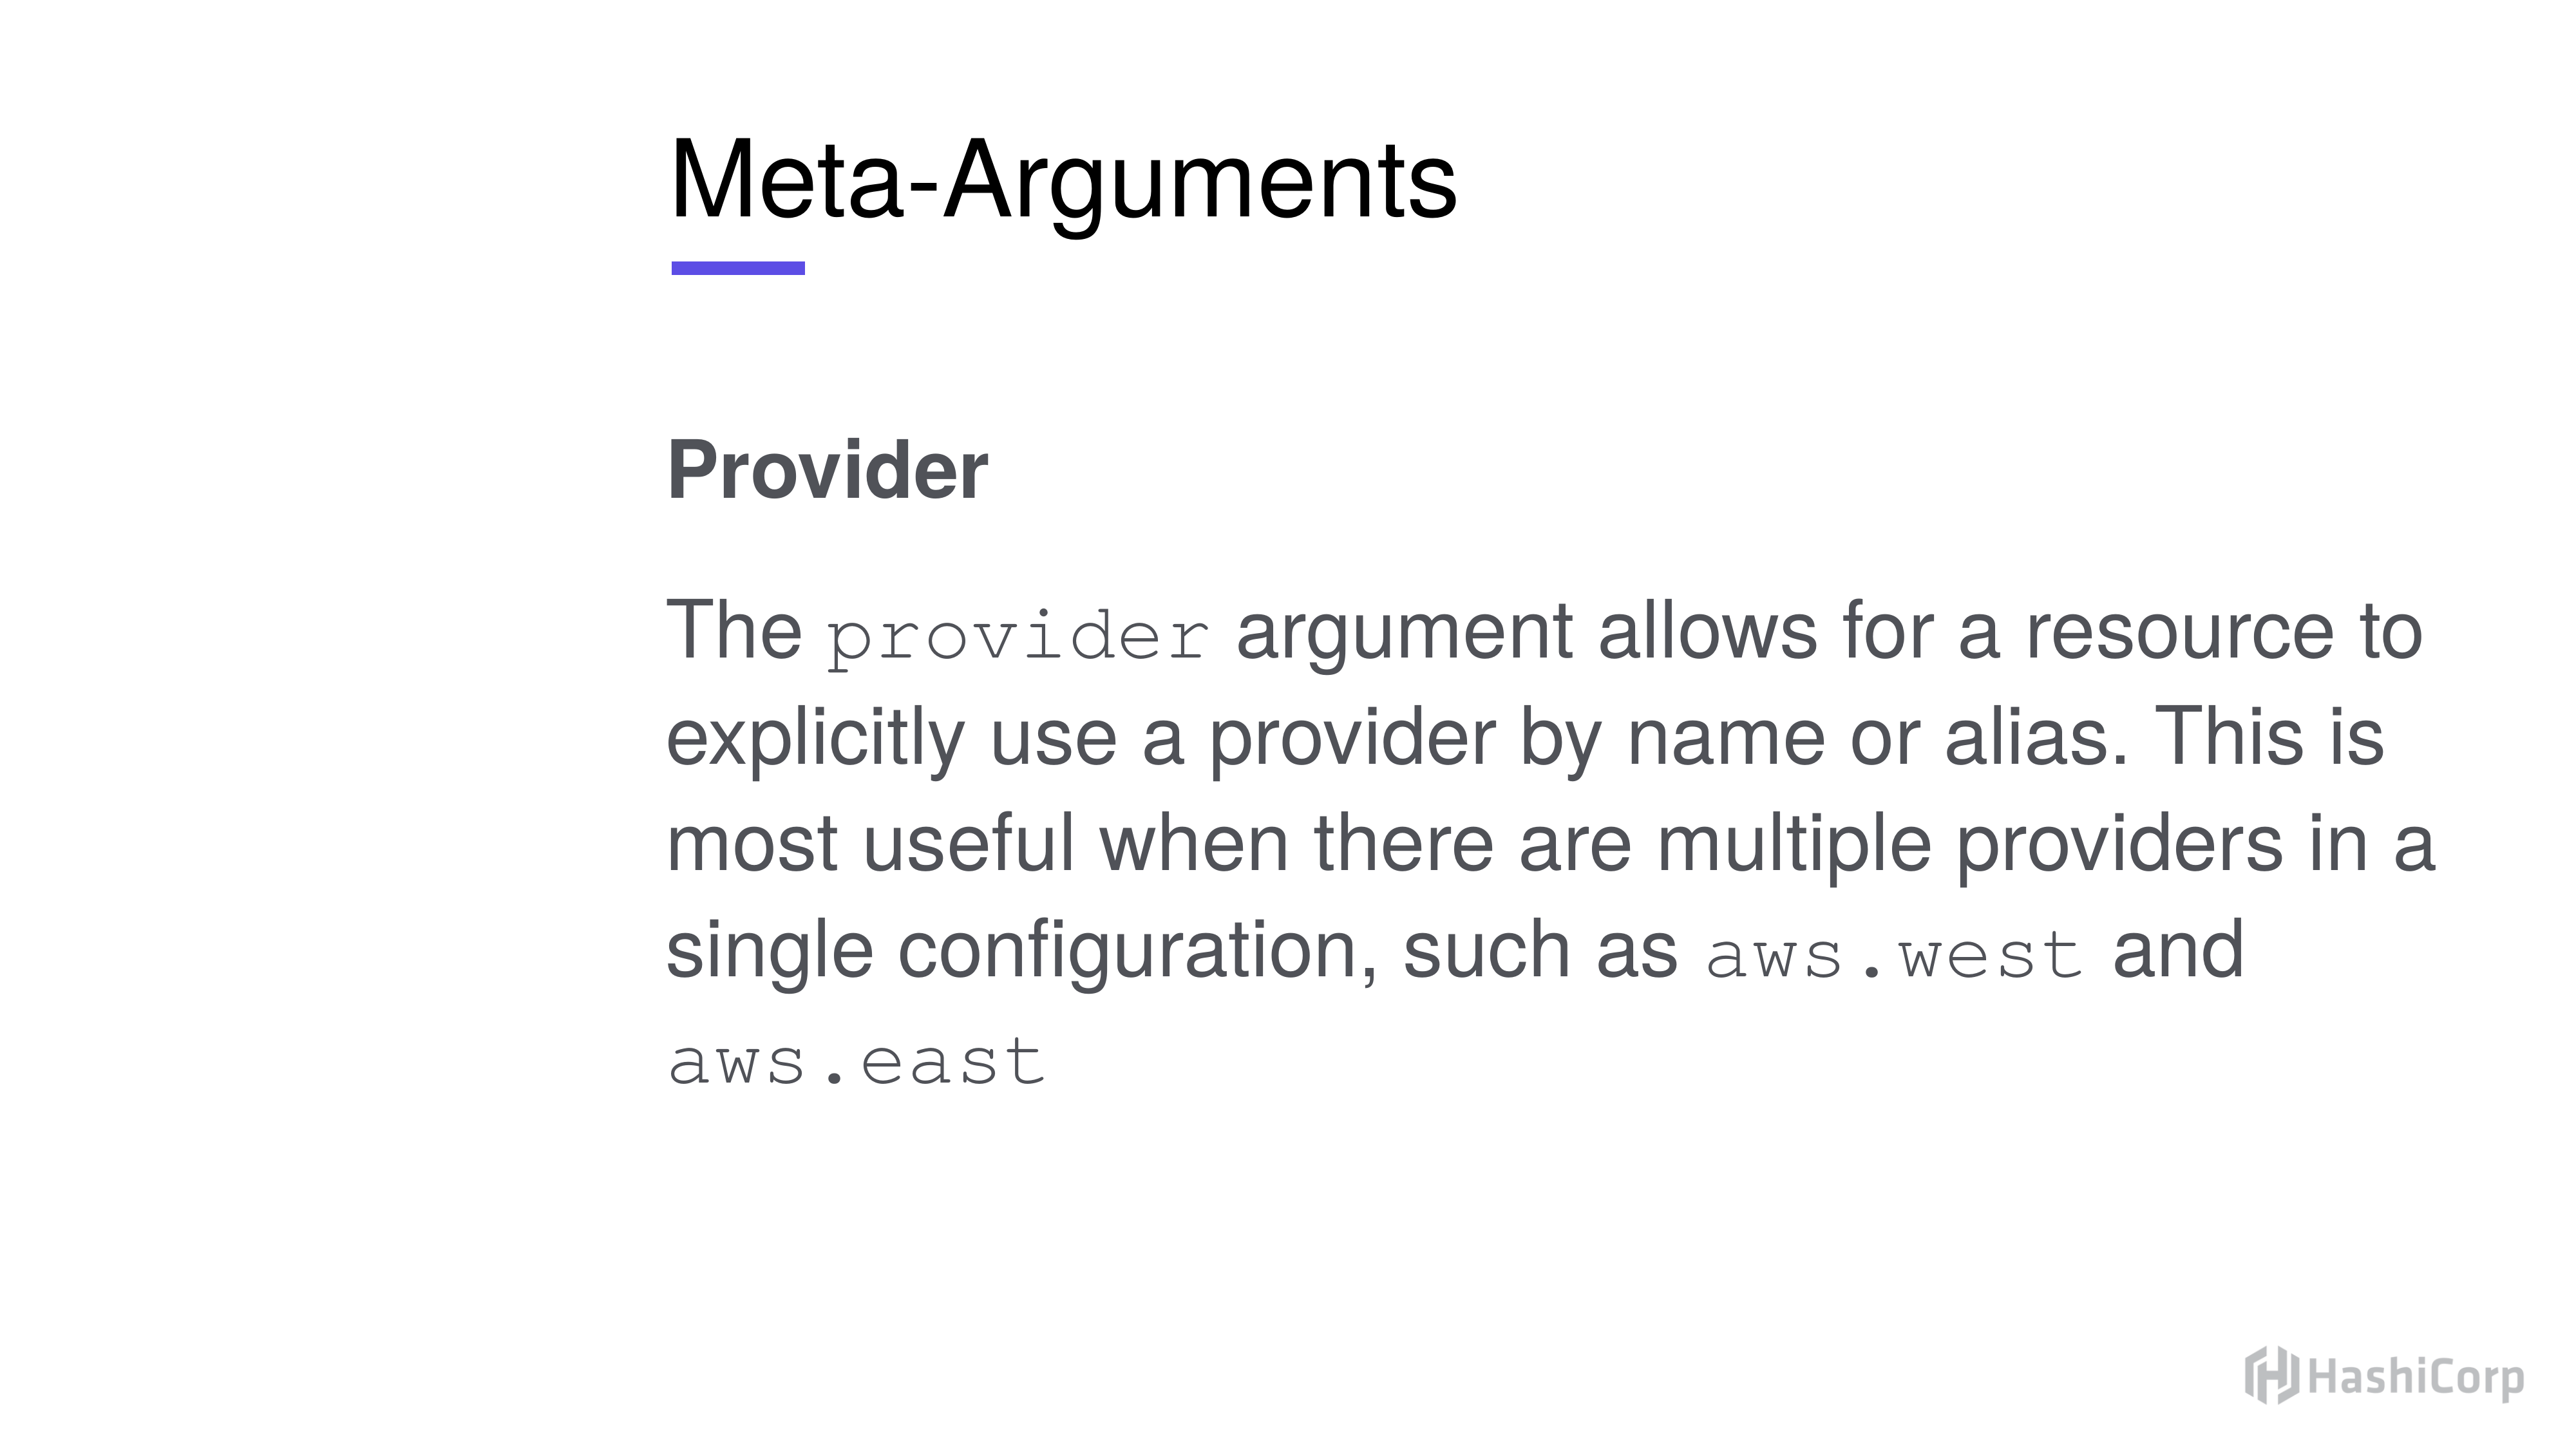

# Meta-Arguments
Provider
The provider argument allows for a resource to explicitly use a provider by name or alias. This is most useful when there are multiple providers in a single configuration, such as aws.west and aws.east
226